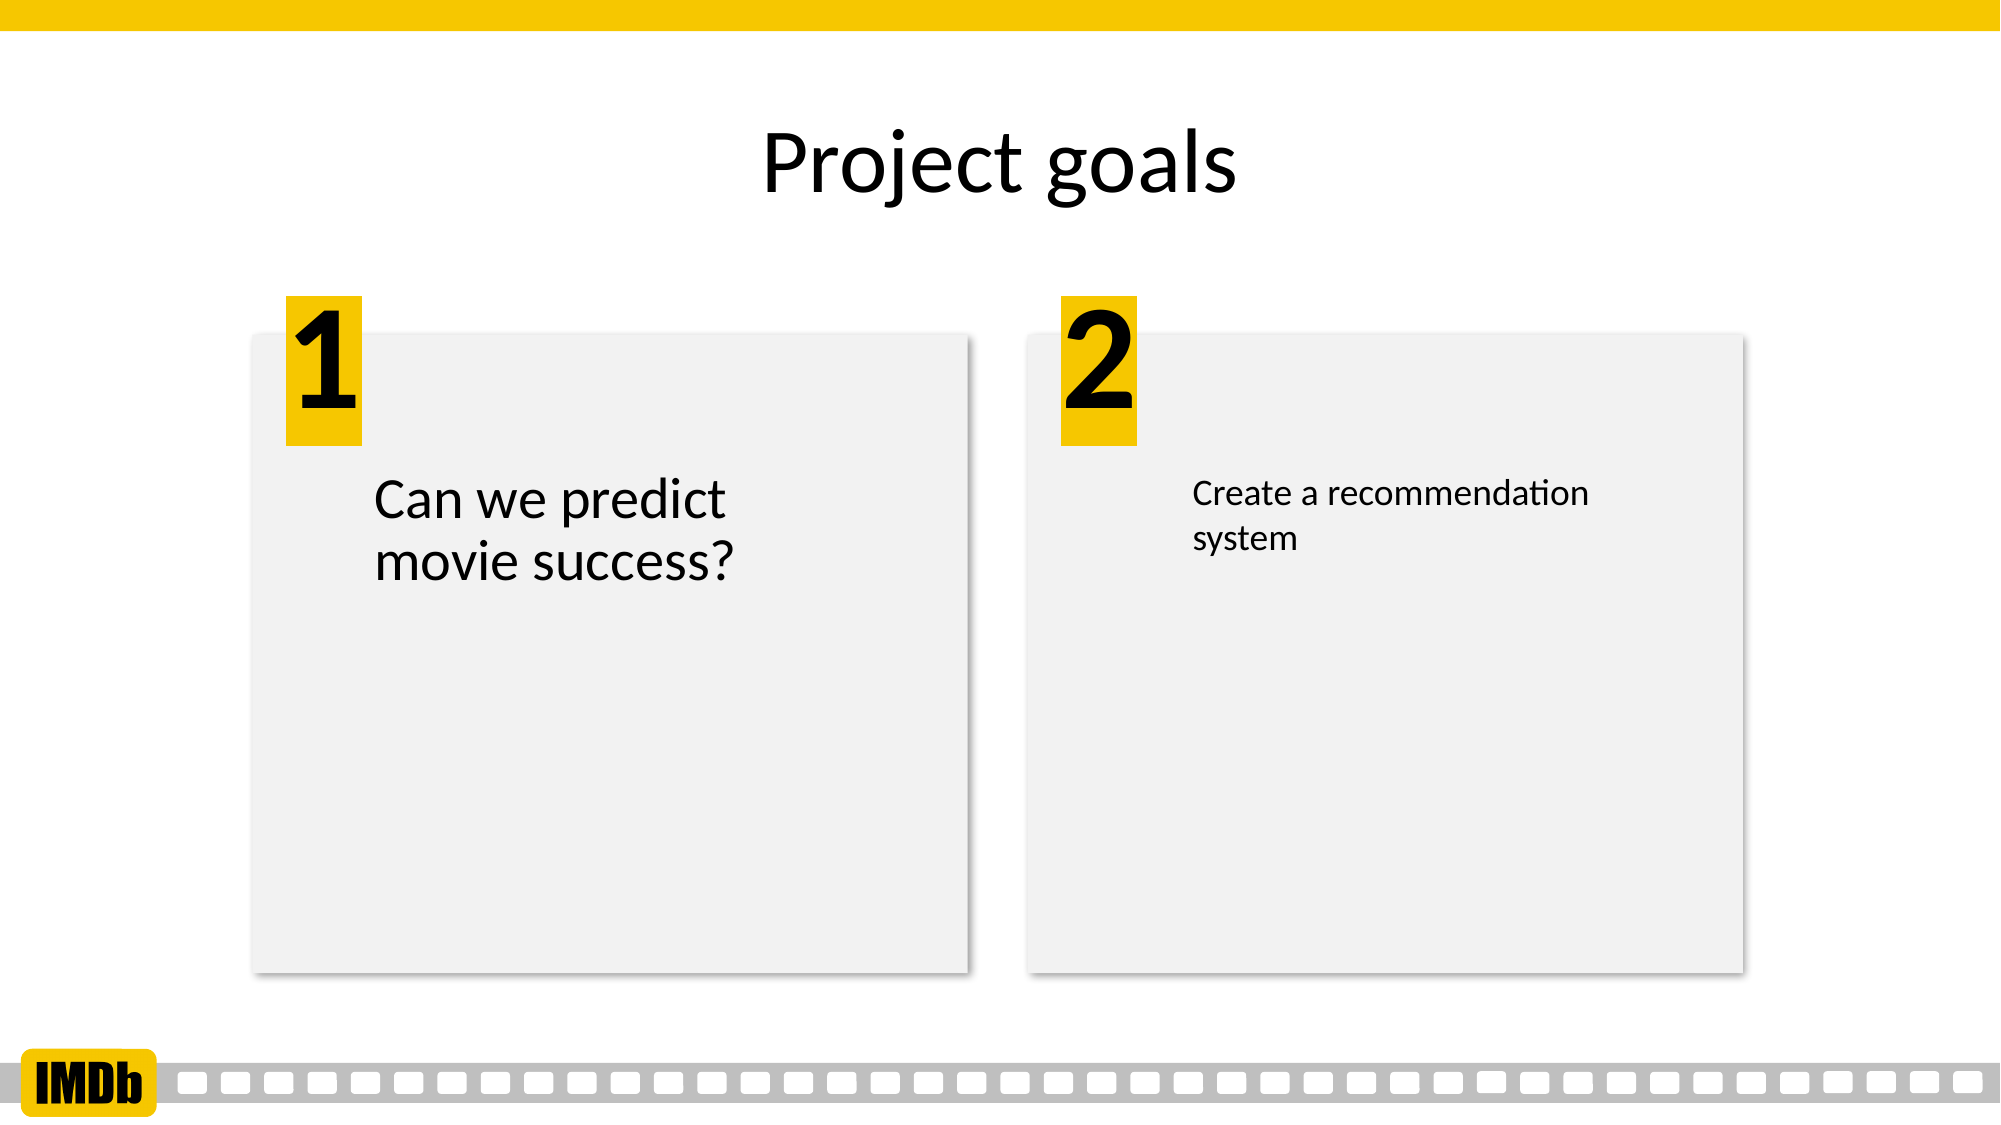

Project goals
1
2

Can we predict movie success?
Create a recommendation system